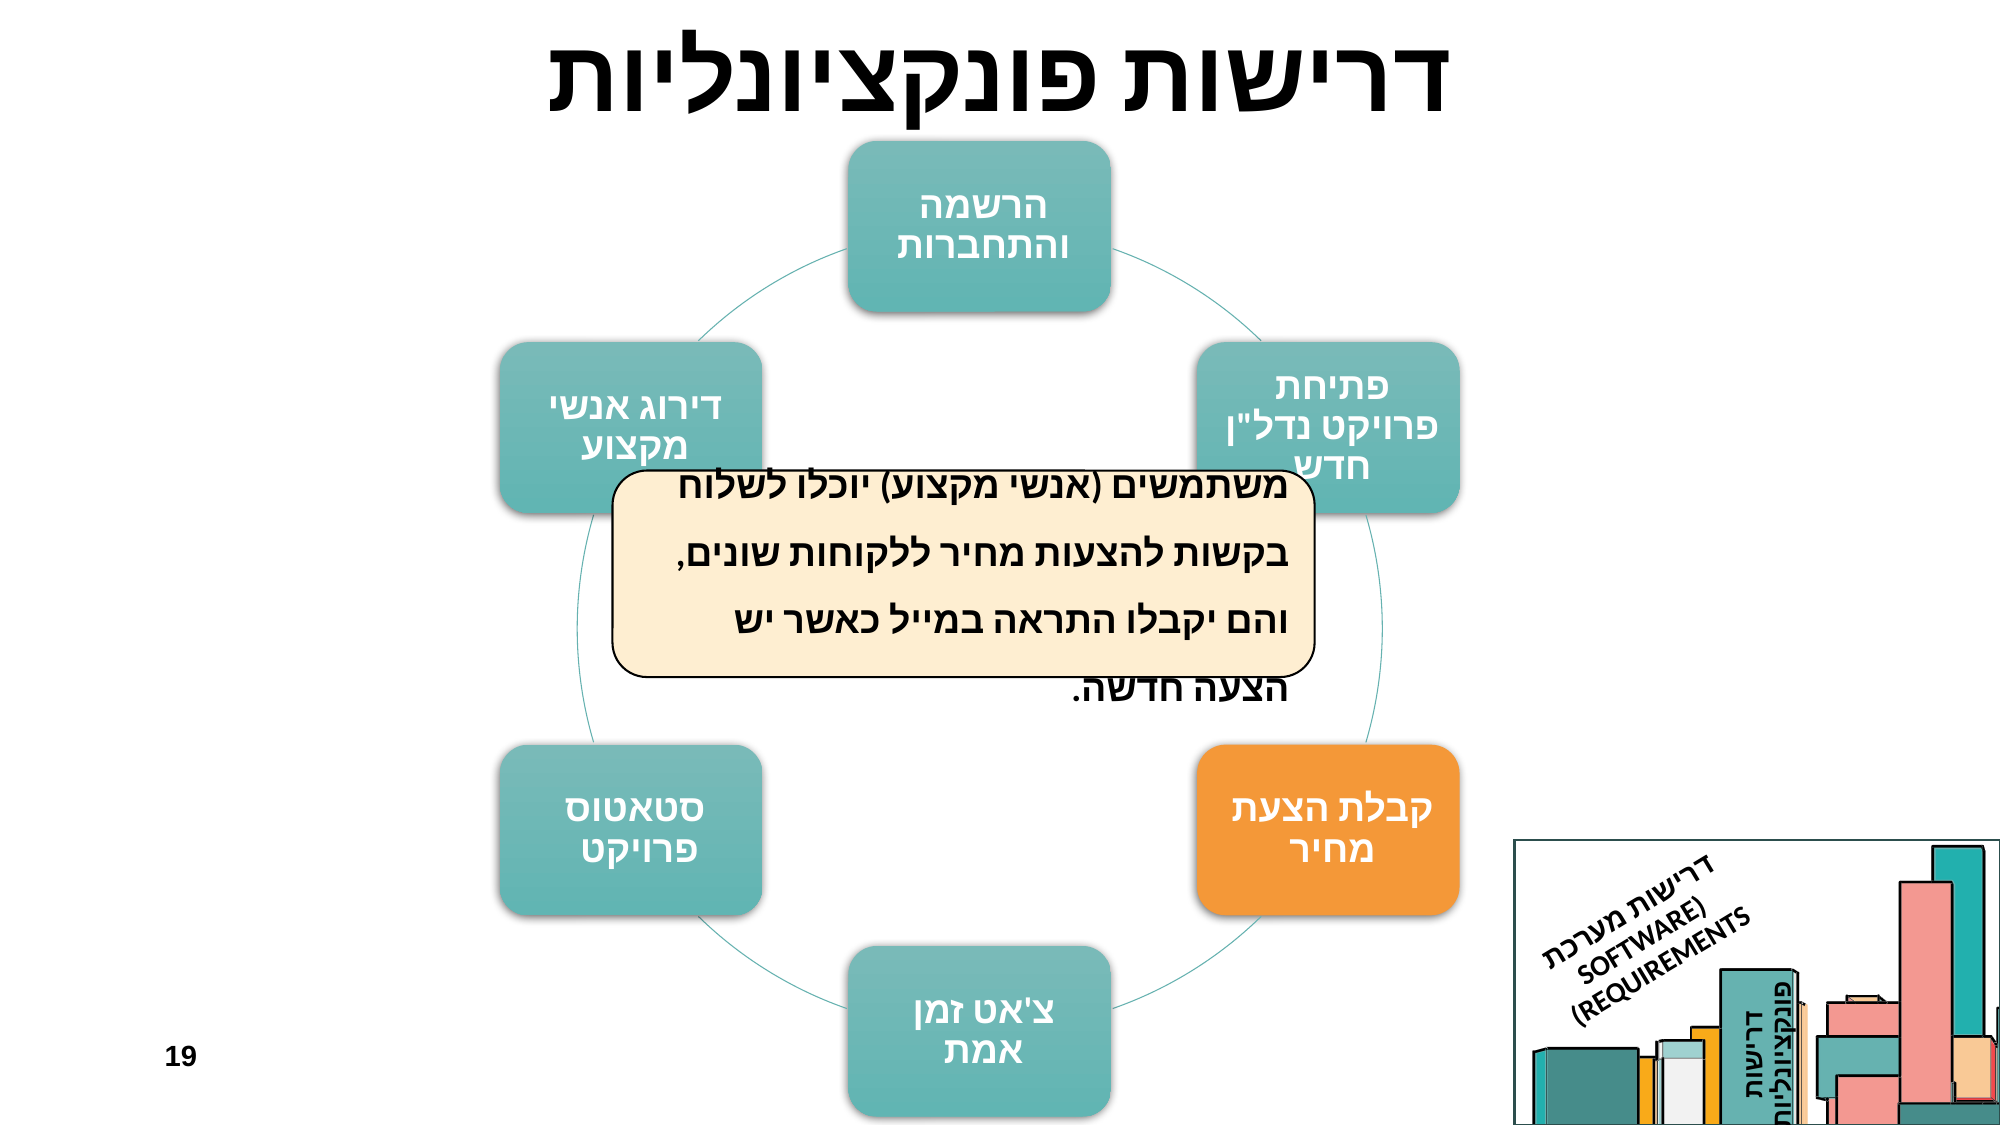

# דרישות פונקציונליות
הרשמה והתחברות
פתיחת פרויקט נדל"ן חדש
קבלת הצעת מחיר
צ'אט זמן אמת
סטאטוס פרויקט
דירוג אנשי מקצוע
משתמשים (אנשי מקצוע) יוכלו לשלוח בקשות להצעות מחיר ללקוחות שונים, והם יקבלו התראה במייל כאשר יש הצעה חדשה.

דרישות מערכת
(Software Requirements)
דרישות פונקציונליות
19